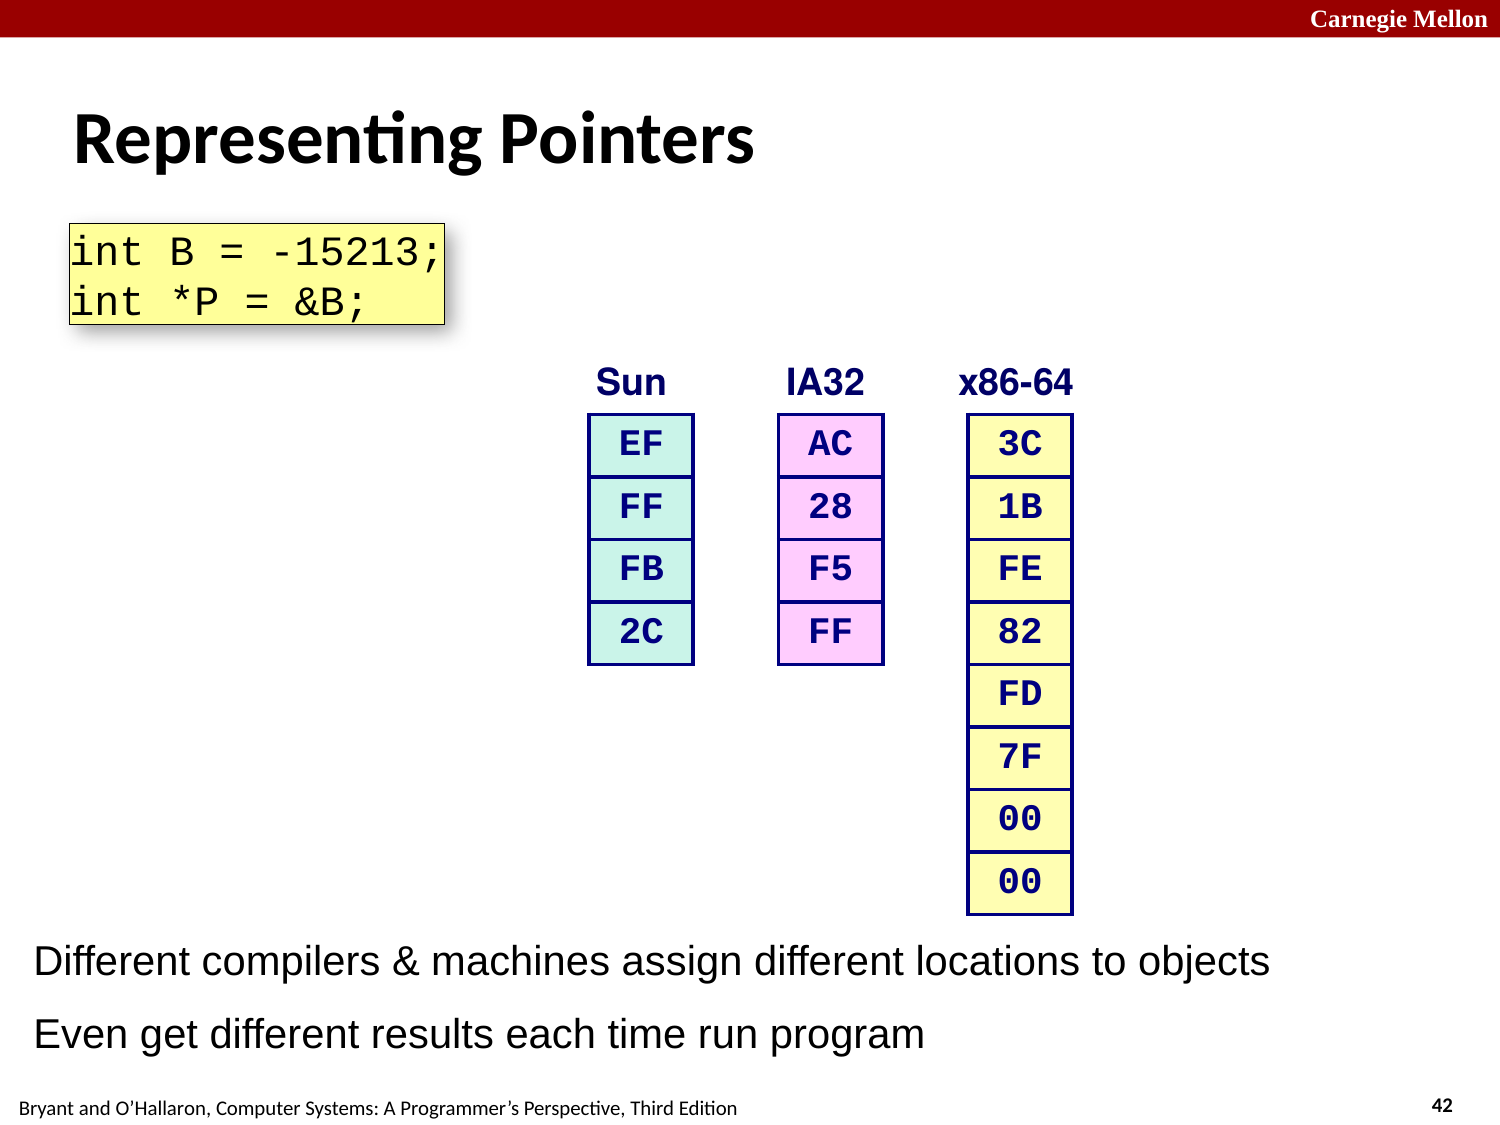

# Representing Pointers
int B = -15213;
int *P = &B;
Sun
IA32
x86-64
| EF |
| --- |
| FF |
| FB |
| 2C |
| AC |
| --- |
| 28 |
| F5 |
| FF |
| 3C |
| --- |
| 1B |
| FE |
| 82 |
| FD |
| 7F |
| 00 |
| 00 |
Different compilers & machines assign different locations to objects

Even get different results each time run program